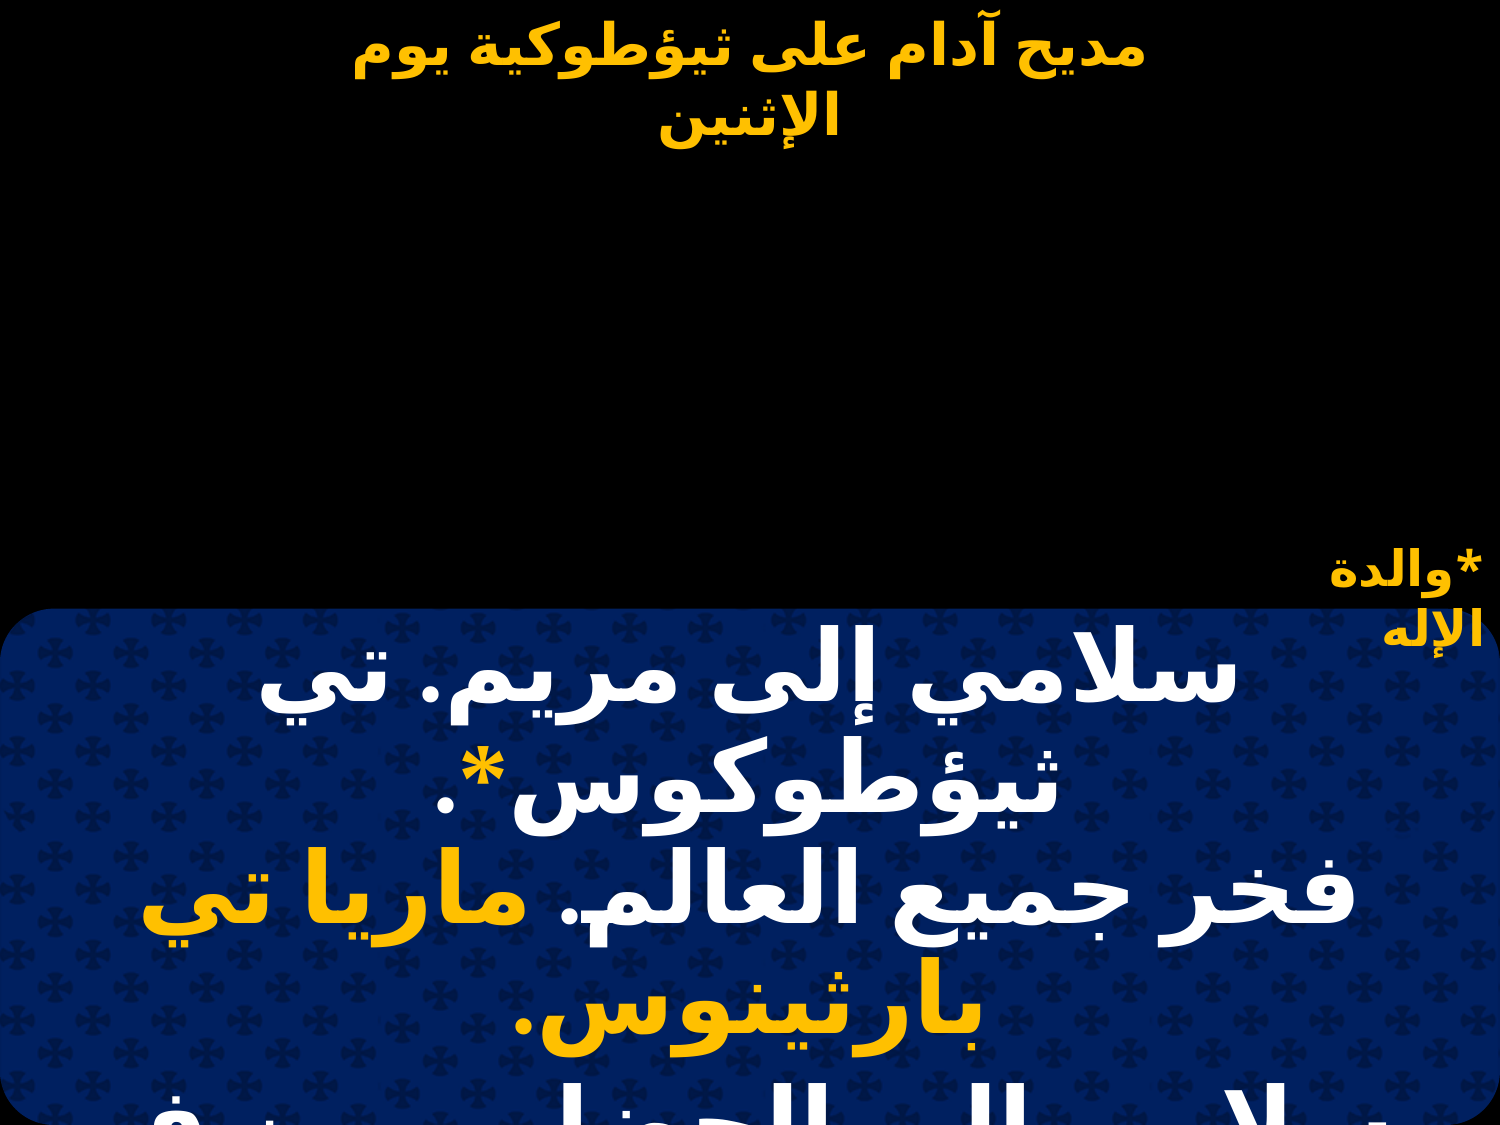

#
*والدة الإله
| سلامي إلى مريم. تي ثيؤطوكوس\*. فخر جميع العالم. ماريا تي بارثينوس. |
| --- |
| وسلامي إلى الحضار. ومن في الجمع جلوس. ينجون من حر النار. ماريا تي بارثينوس. |